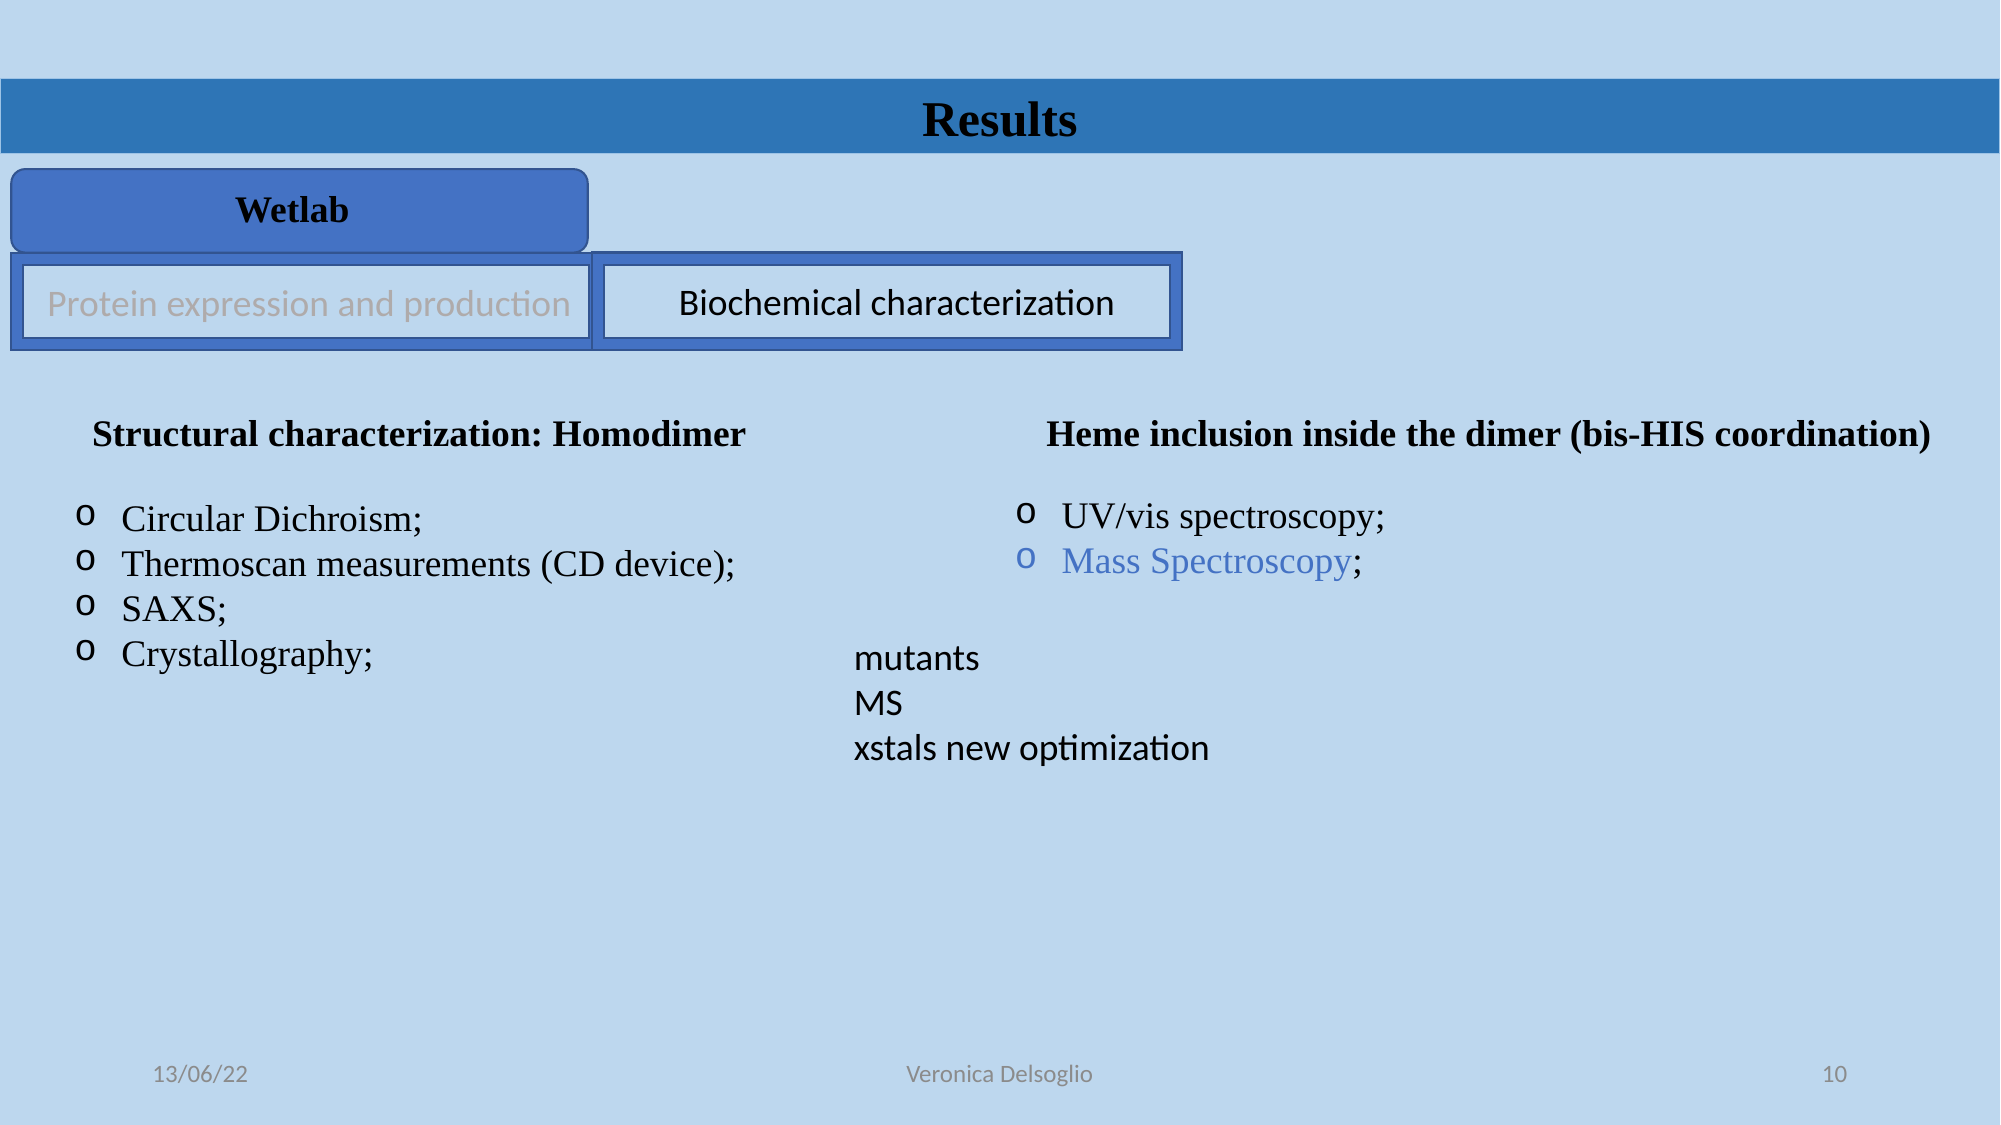

Results

Wetlab

Biochemical characterization
Protein expression and production
Structural characterization: Homodimer
Heme inclusion inside the dimer (bis-HIS coordination)
UV/vis spectroscopy;
Mass Spectroscopy;
Circular Dichroism;
Thermoscan measurements (CD device);
SAXS;
Crystallography;
mutants
MS
xstals new optimization

13/06/22
Veronica Delsoglio
10